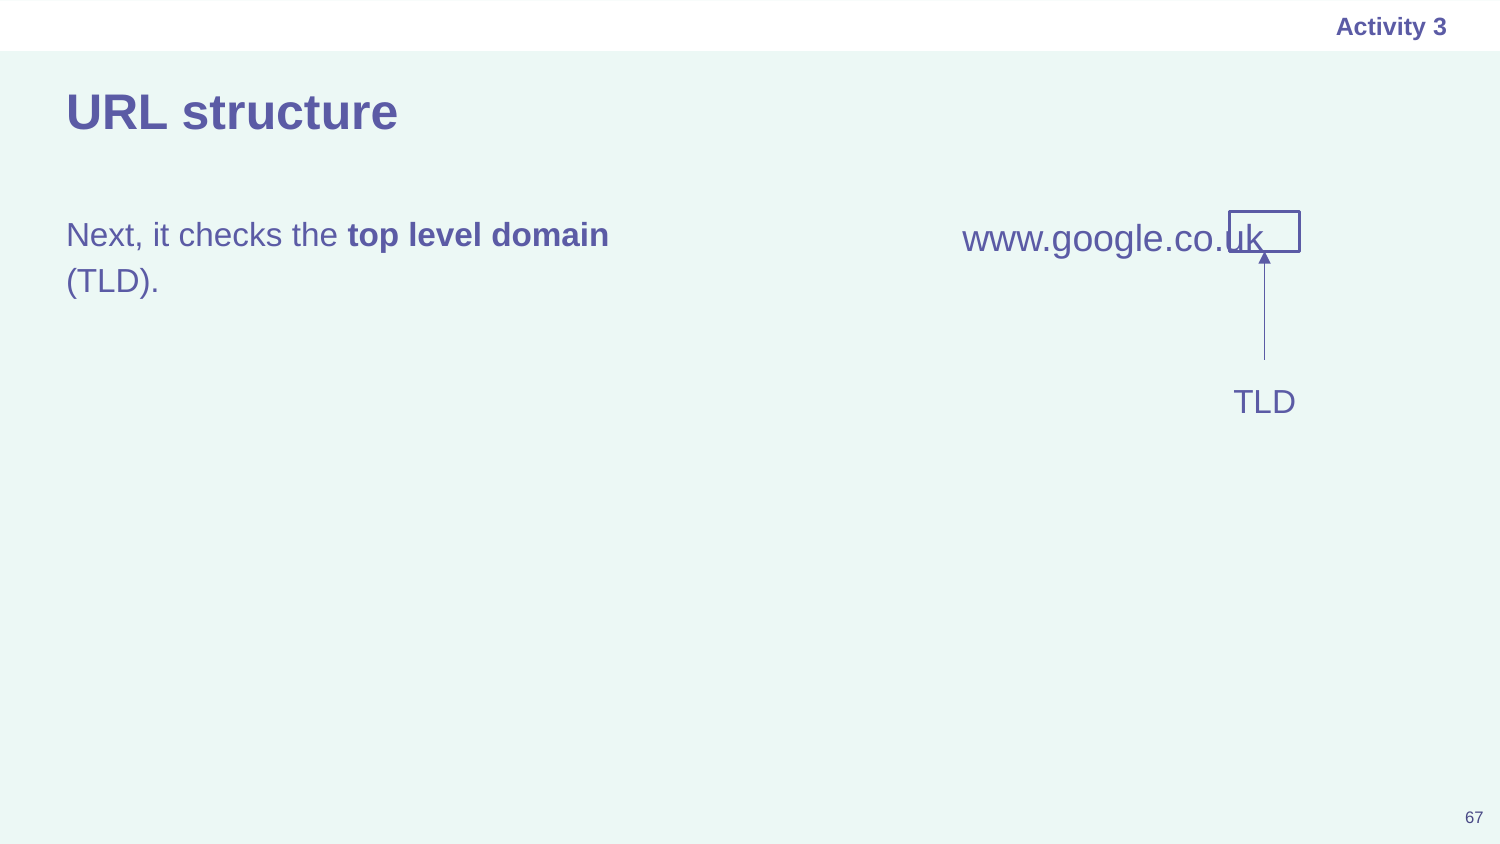

Activity 3
# URL structure
www.google.co.uk
Next, it checks the top level domain (TLD).

TLD
67